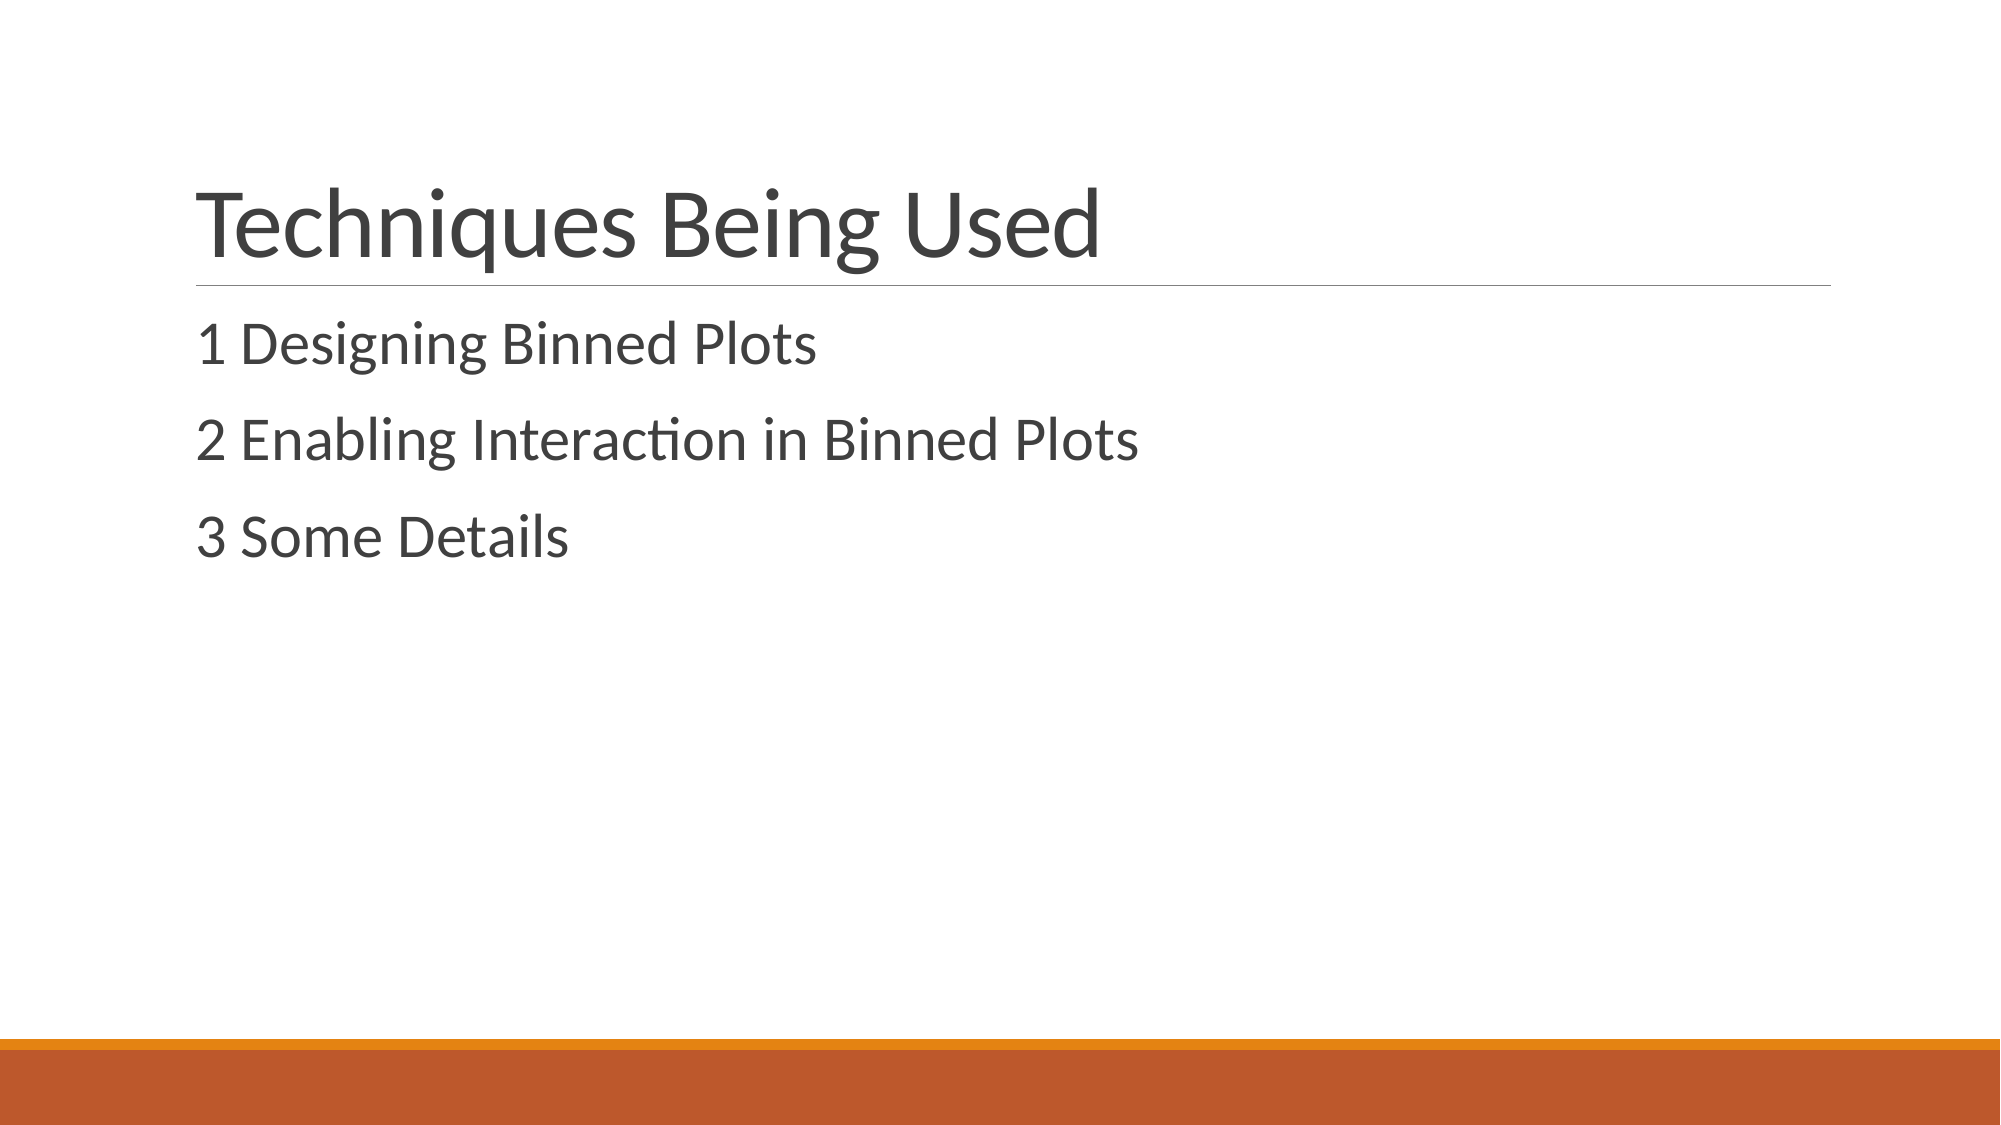

# Techniques Being Used
1 Designing Binned Plots
2 Enabling Interaction in Binned Plots
3 Some Details